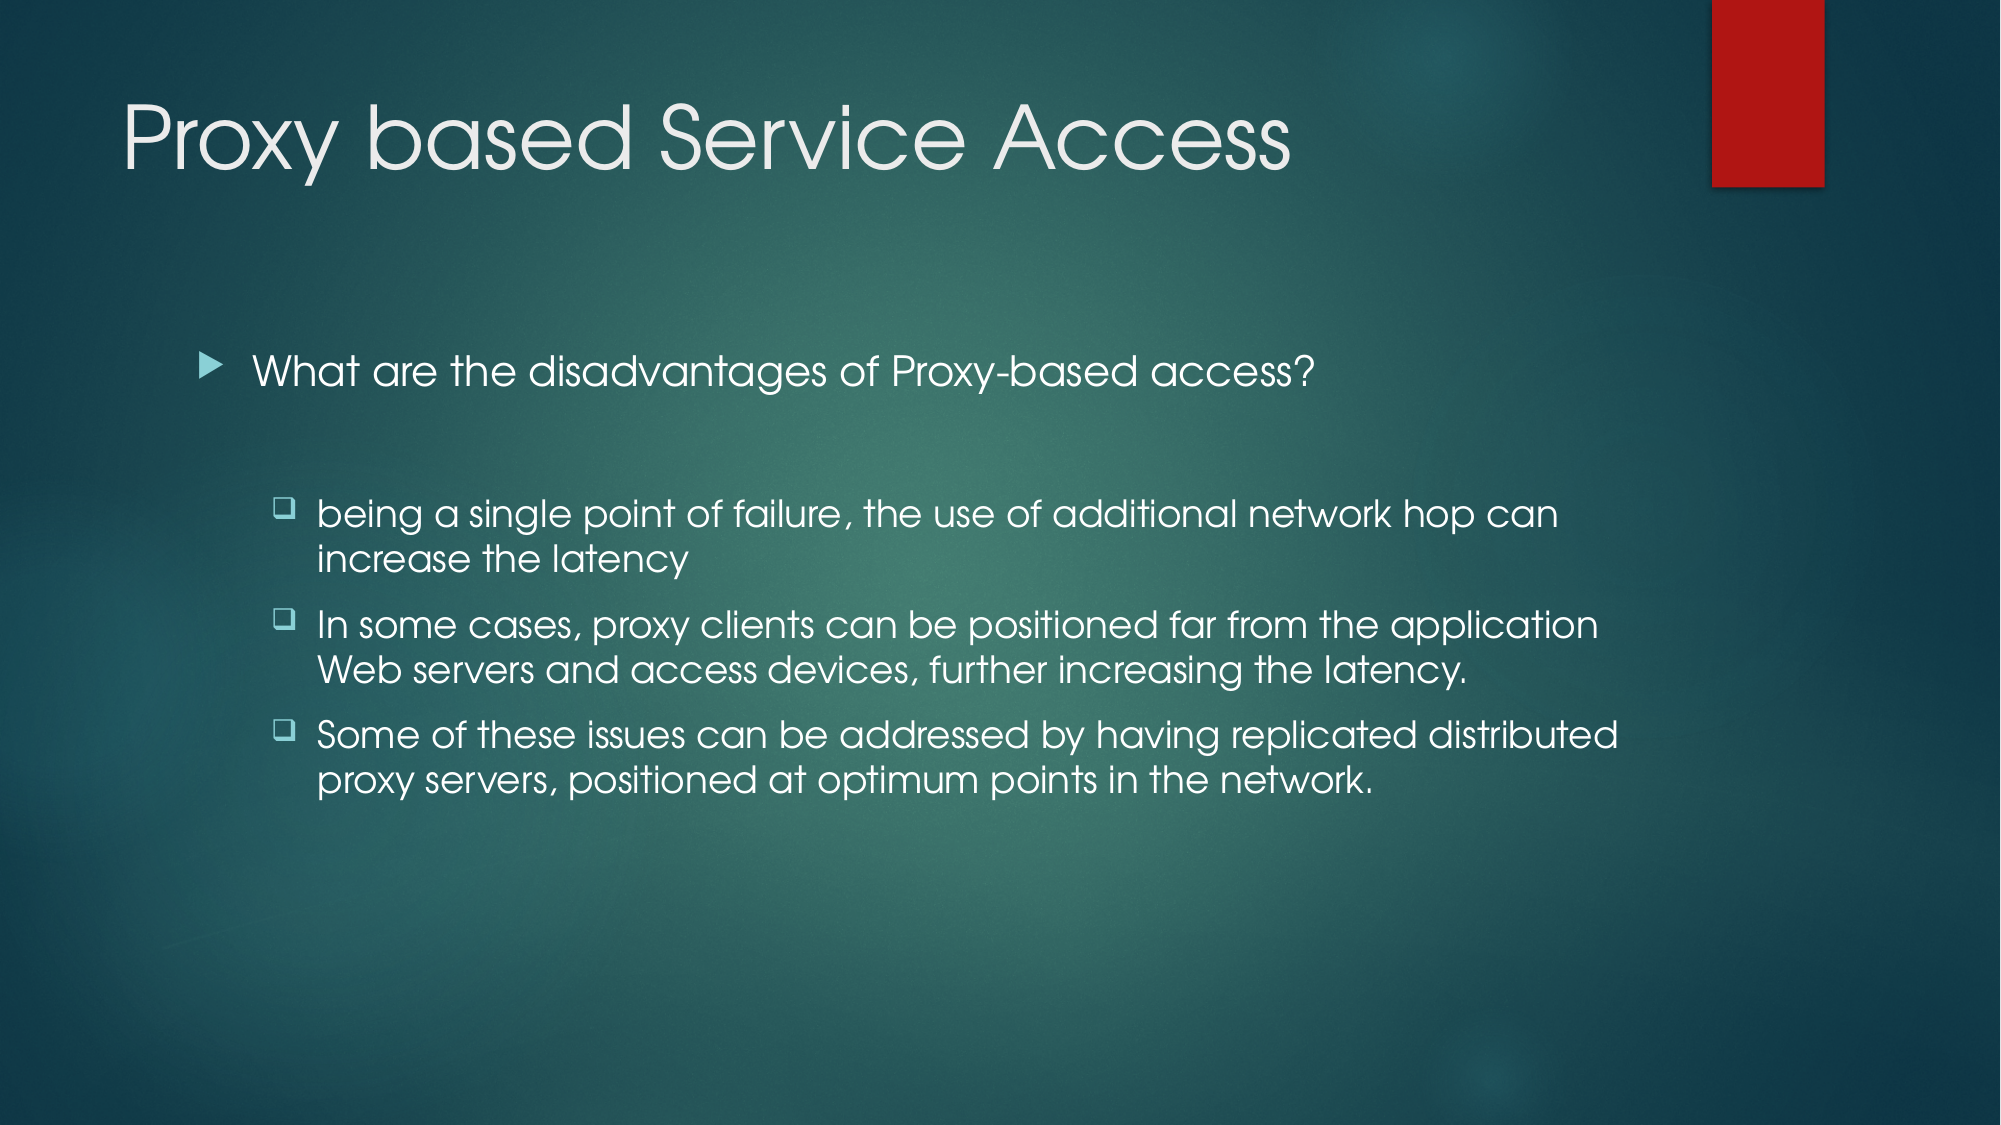

# Proxy based Service Access
What are the disadvantages of Proxy-based access?

being a single point of failure, the use of additional network hop can increase the latency
In some cases, proxy clients can be positioned far from the application Web servers and access devices, further increasing the latency.
Some of these issues can be addressed by having replicated distributed proxy servers, positioned at optimum points in the network.